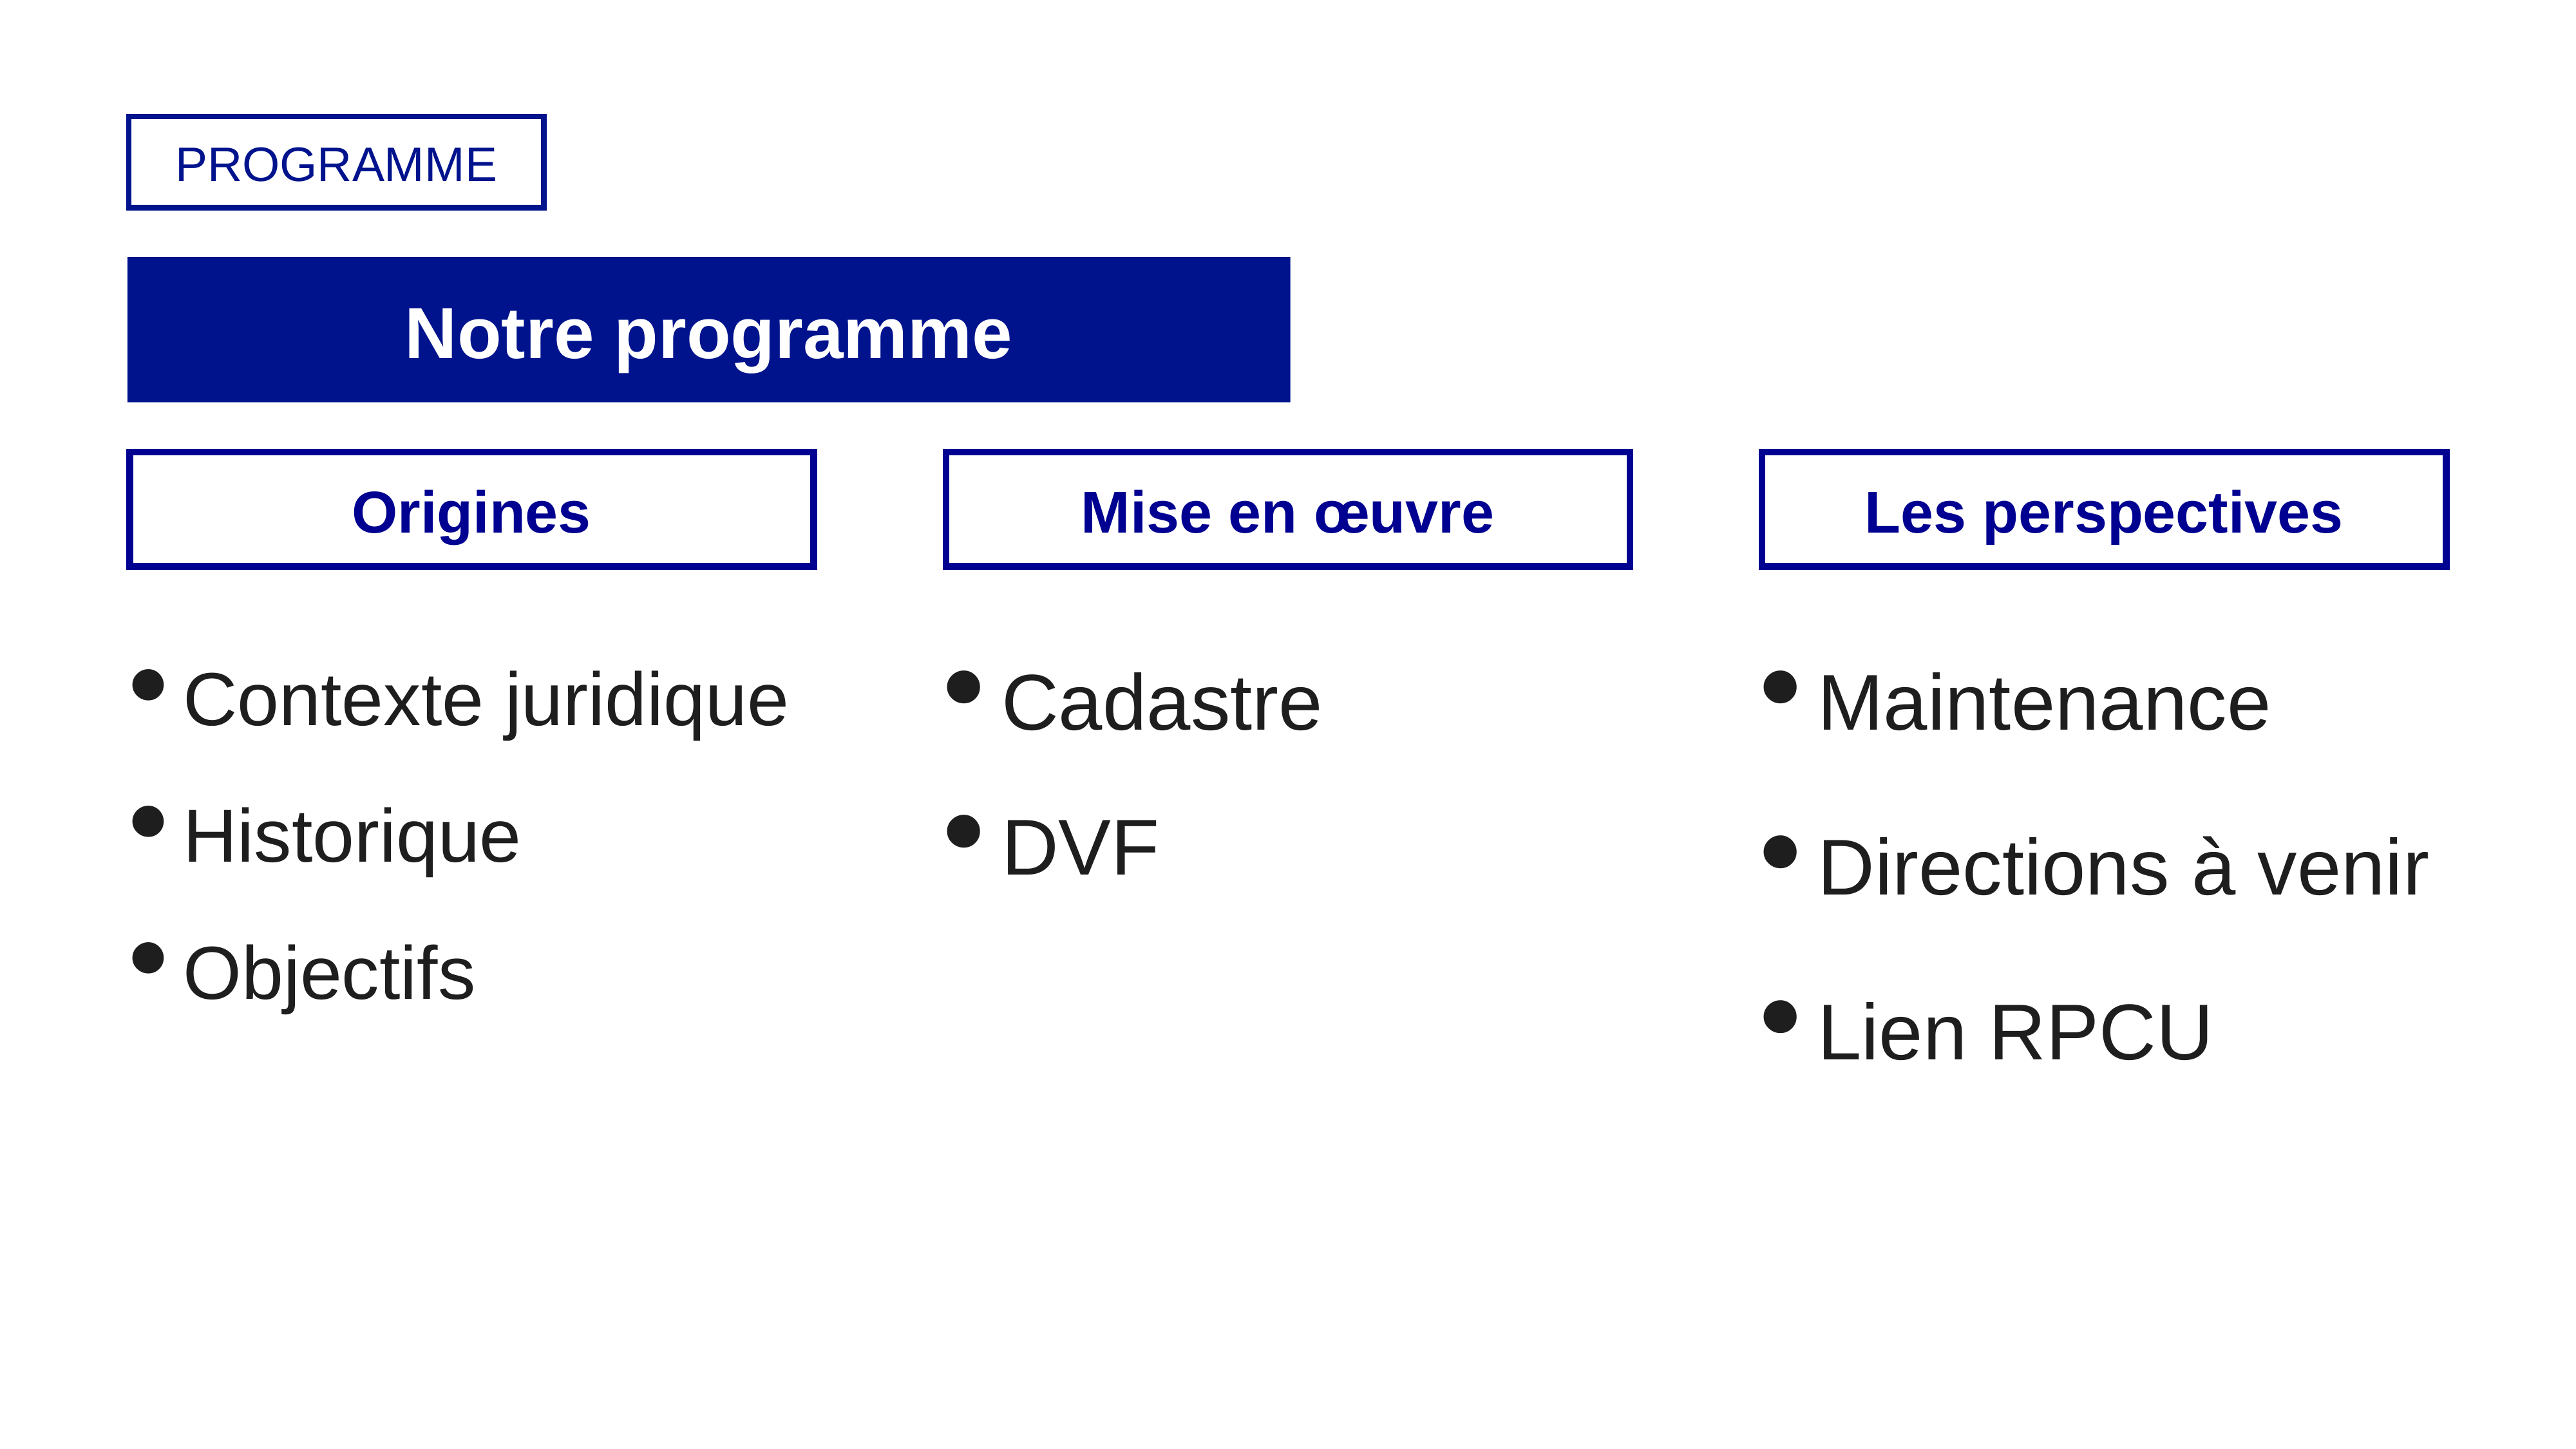

PROGRAMME
Notre programme
Origines
Mise en œuvre
Les perspectives
# Contexte juridique
Historique
Objectifs
Cadastre
DVF
Maintenance
Directions à venir
Lien RPCU